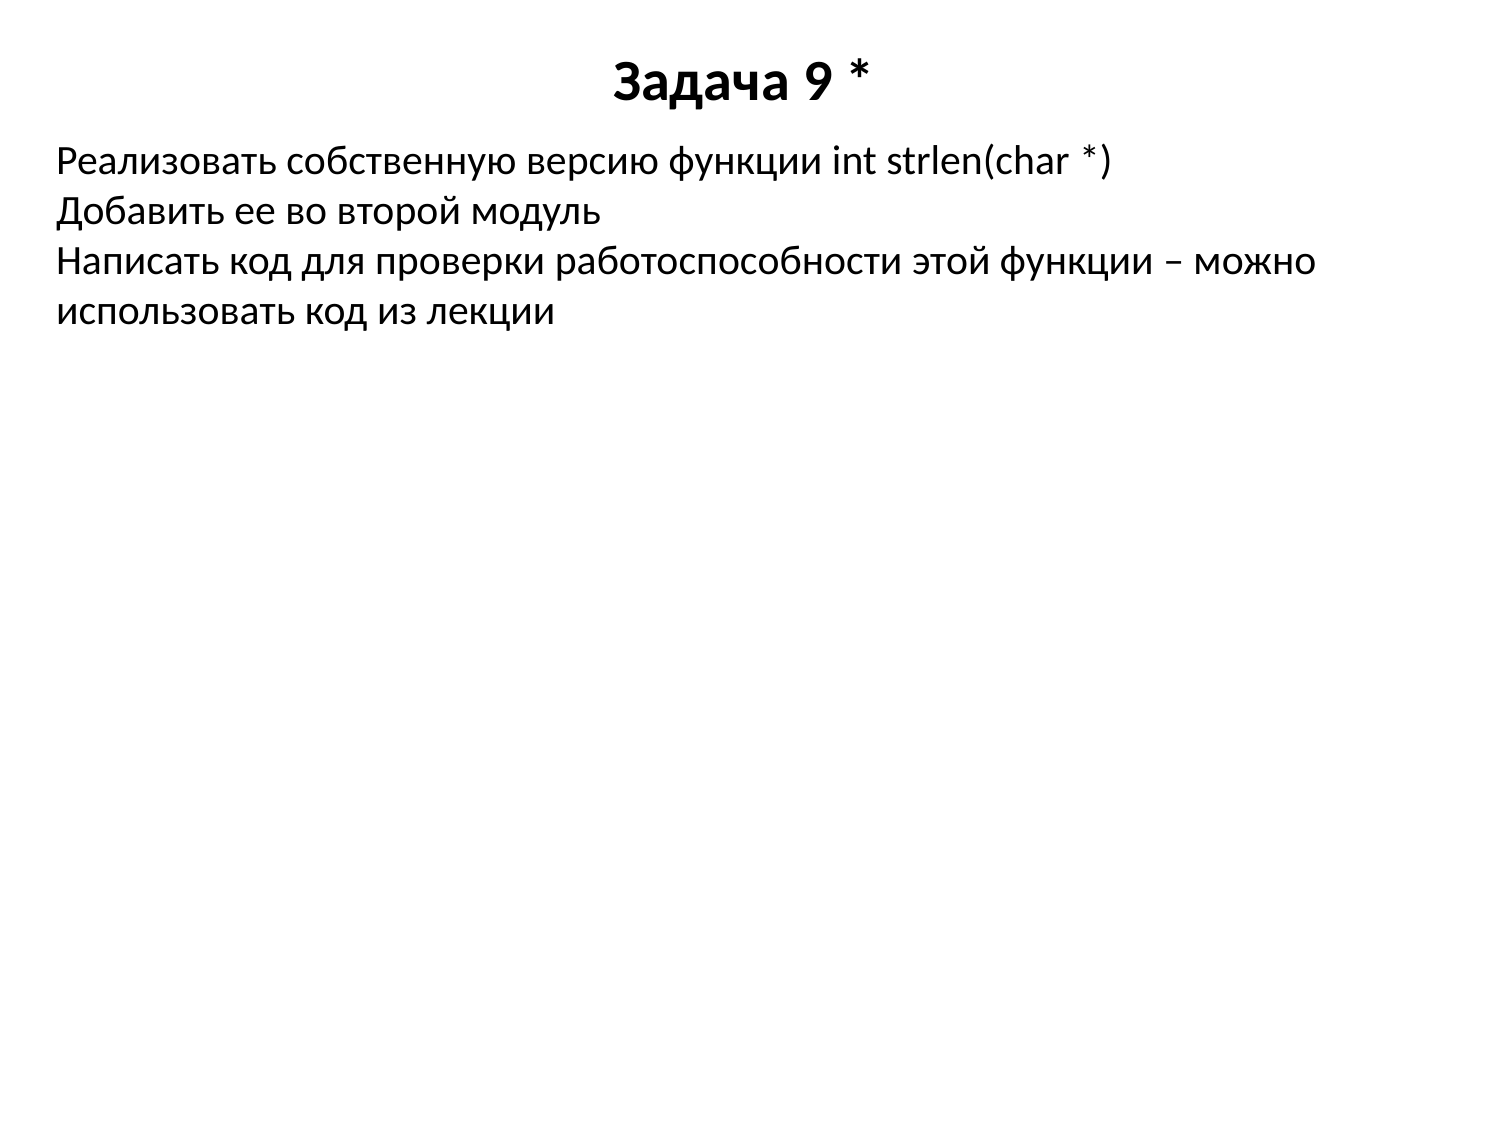

# Задача 9 *
Реализовать собственную версию функции int strlen(char *)
Добавить ее во второй модуль
Написать код для проверки работоспособности этой функции – можно использовать код из лекции